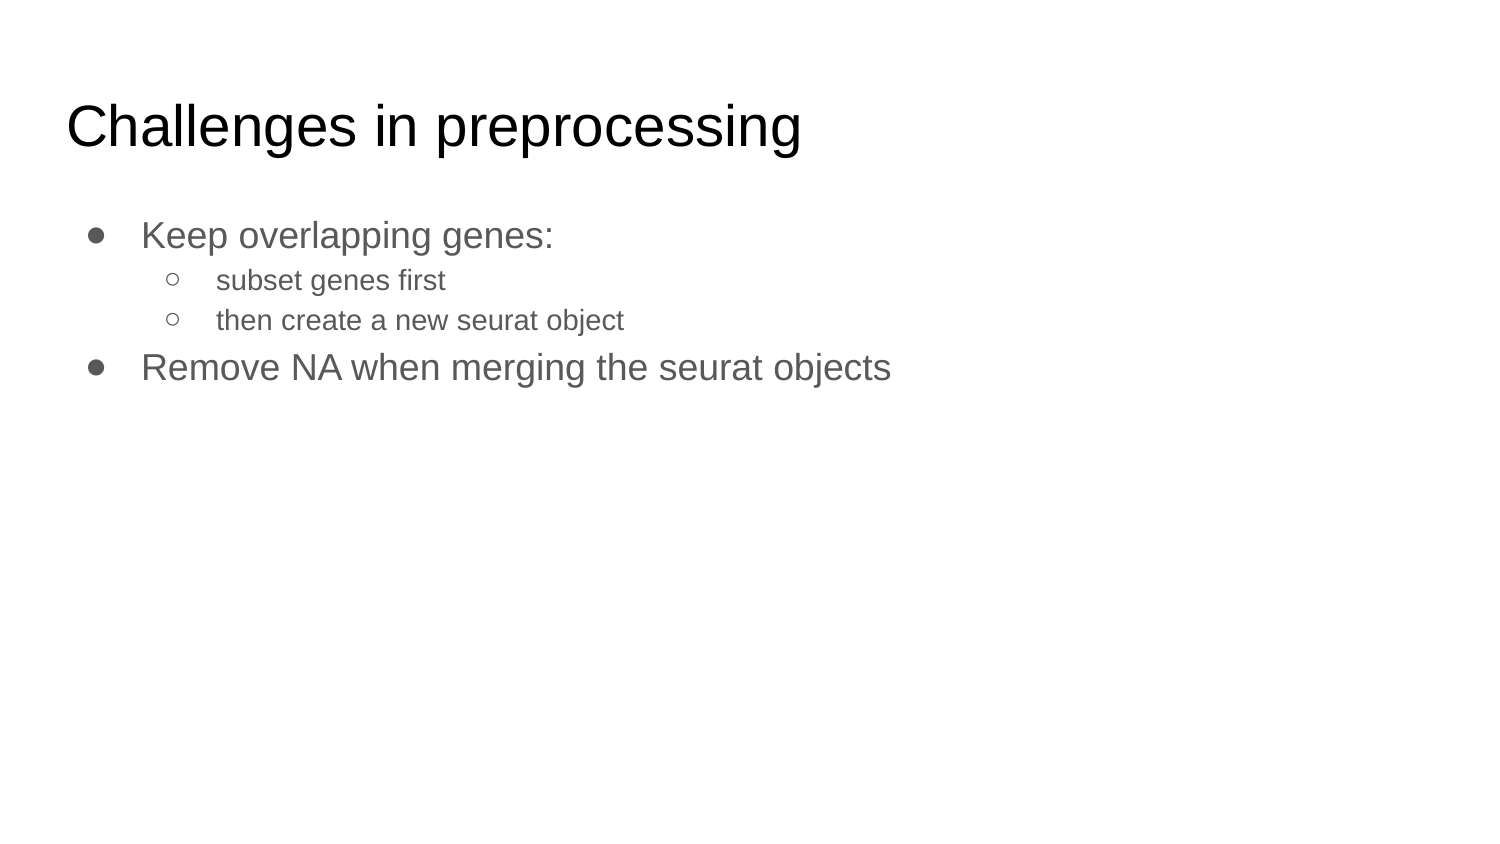

# Challenges in preprocessing
Keep overlapping genes:
subset genes first
then create a new seurat object
Remove NA when merging the seurat objects